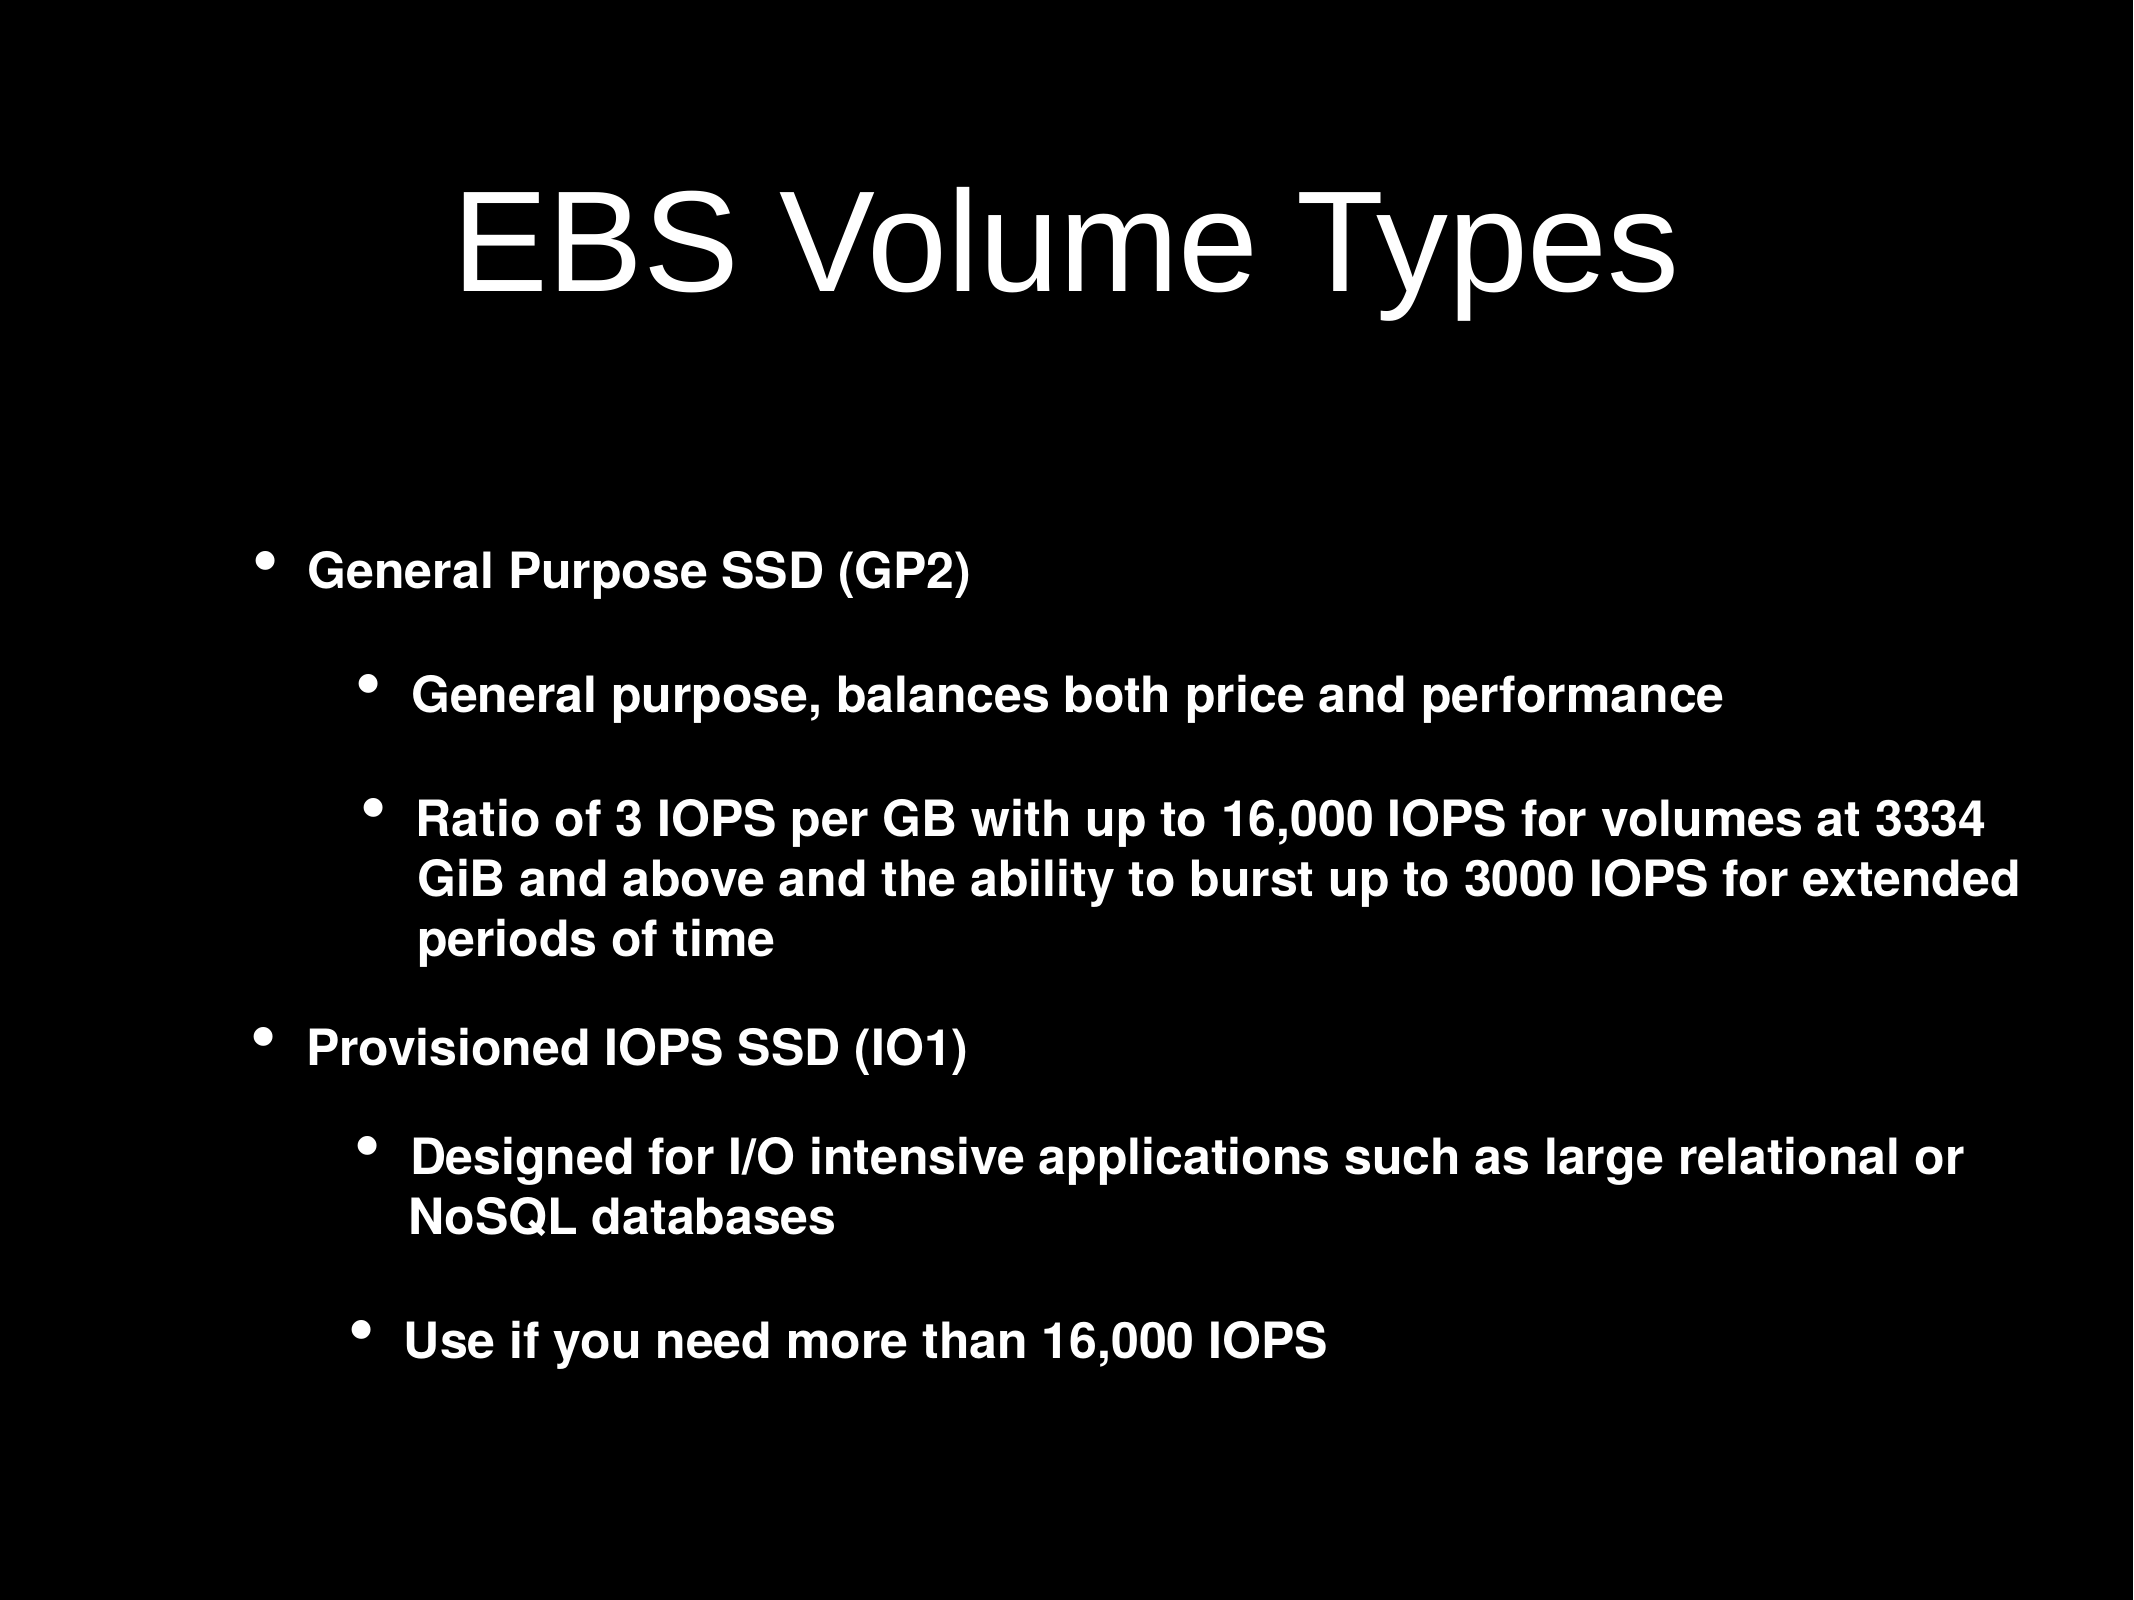

EBS Volume Types
General Purpose SSD (GP2)
General purpose, balances both price and performance
Ratio of 3 IOPS per GB with up to 16,000 IOPS for volumes at 3334
    GiB and above and the ability to burst up to 3000 IOPS for extended
    periods of time
Provisioned IOPS SSD (IO1)
Designed for I/O intensive applications such as large relational or
         NoSQL databases
Use if you need more than 16,000 IOPS